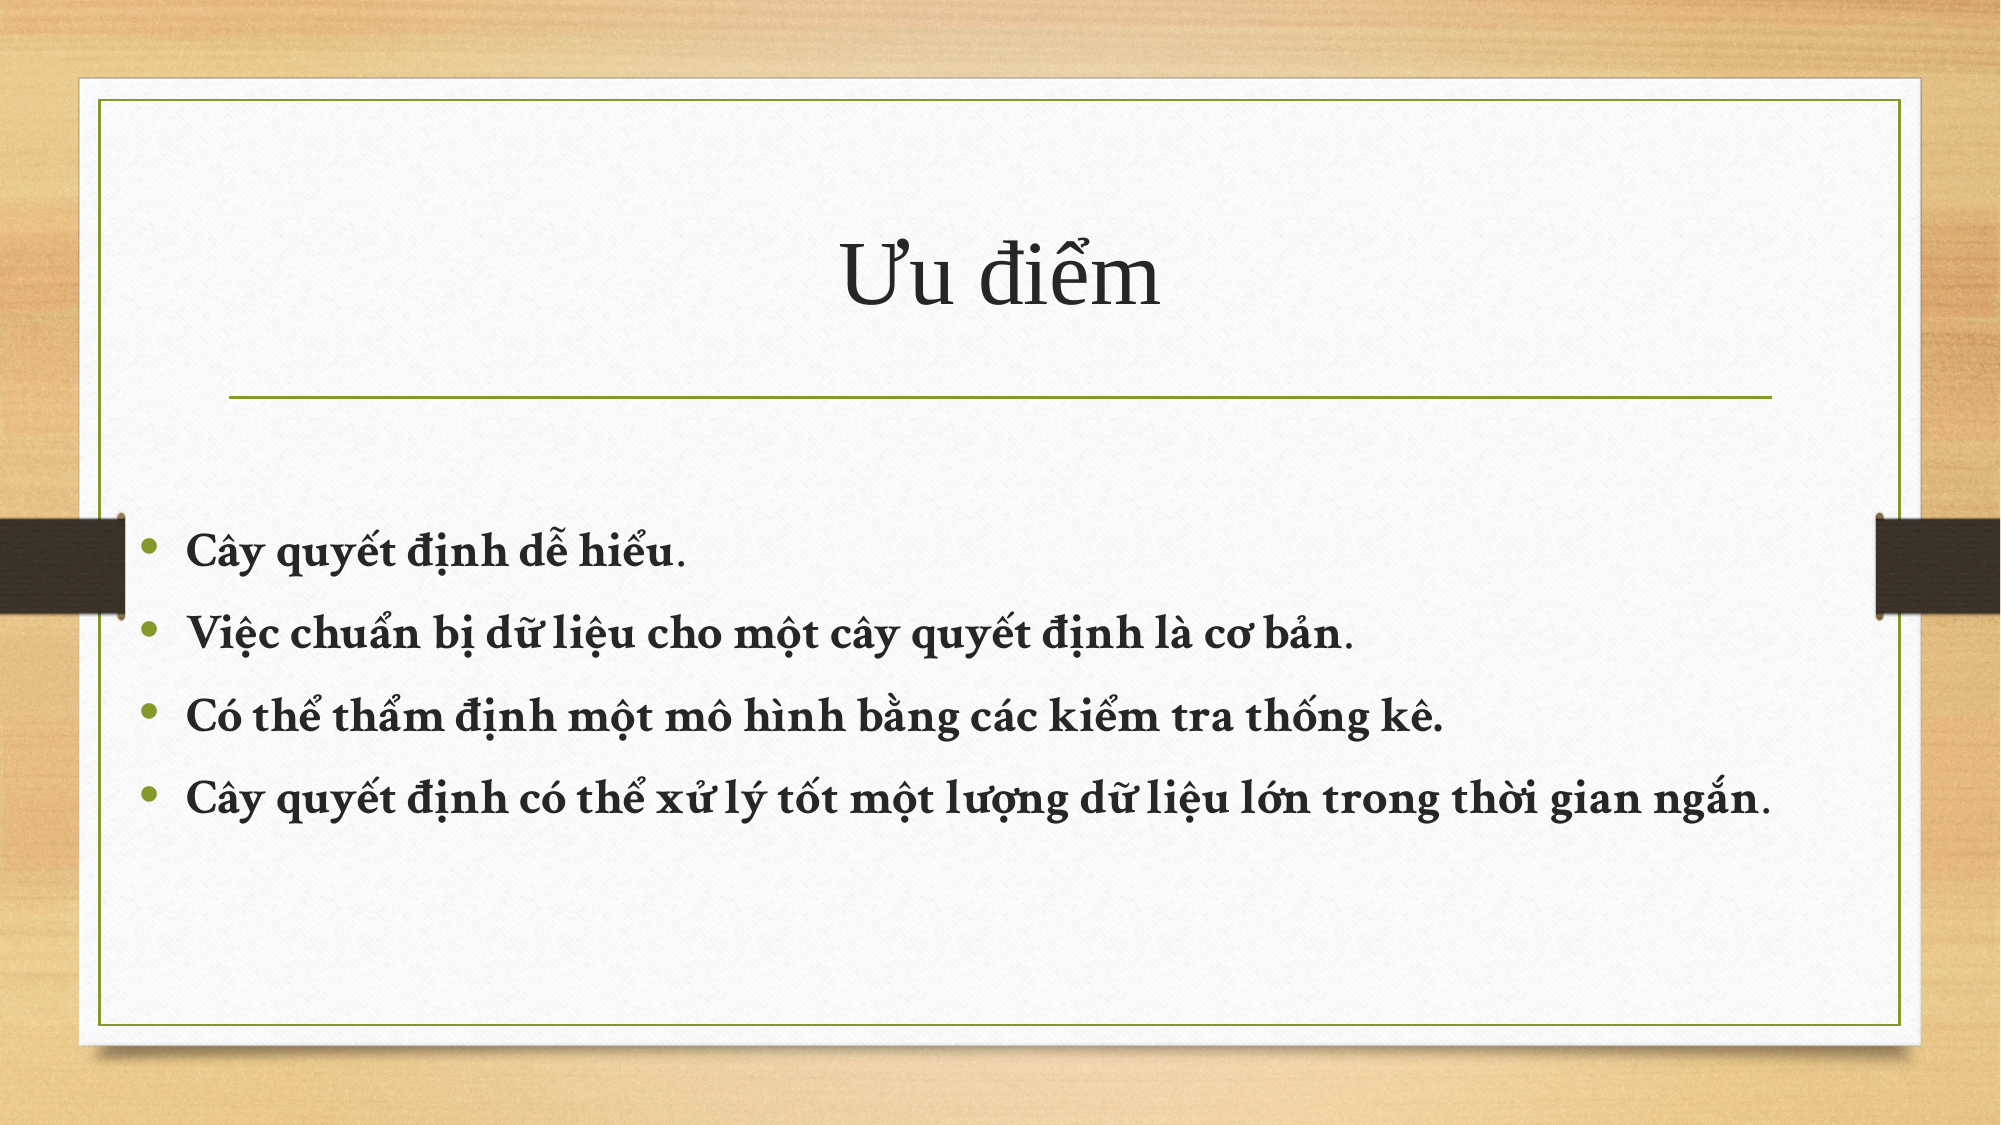

# Ưu điểm
Cây quyết định dễ hiểu.
Việc chuẩn bị dữ liệu cho một cây quyết định là cơ bản.
Có thể thẩm định một mô hình bằng các kiểm tra thống kê.
Cây quyết định có thể xử lý tốt một lượng dữ liệu lớn trong thời gian ngắn.